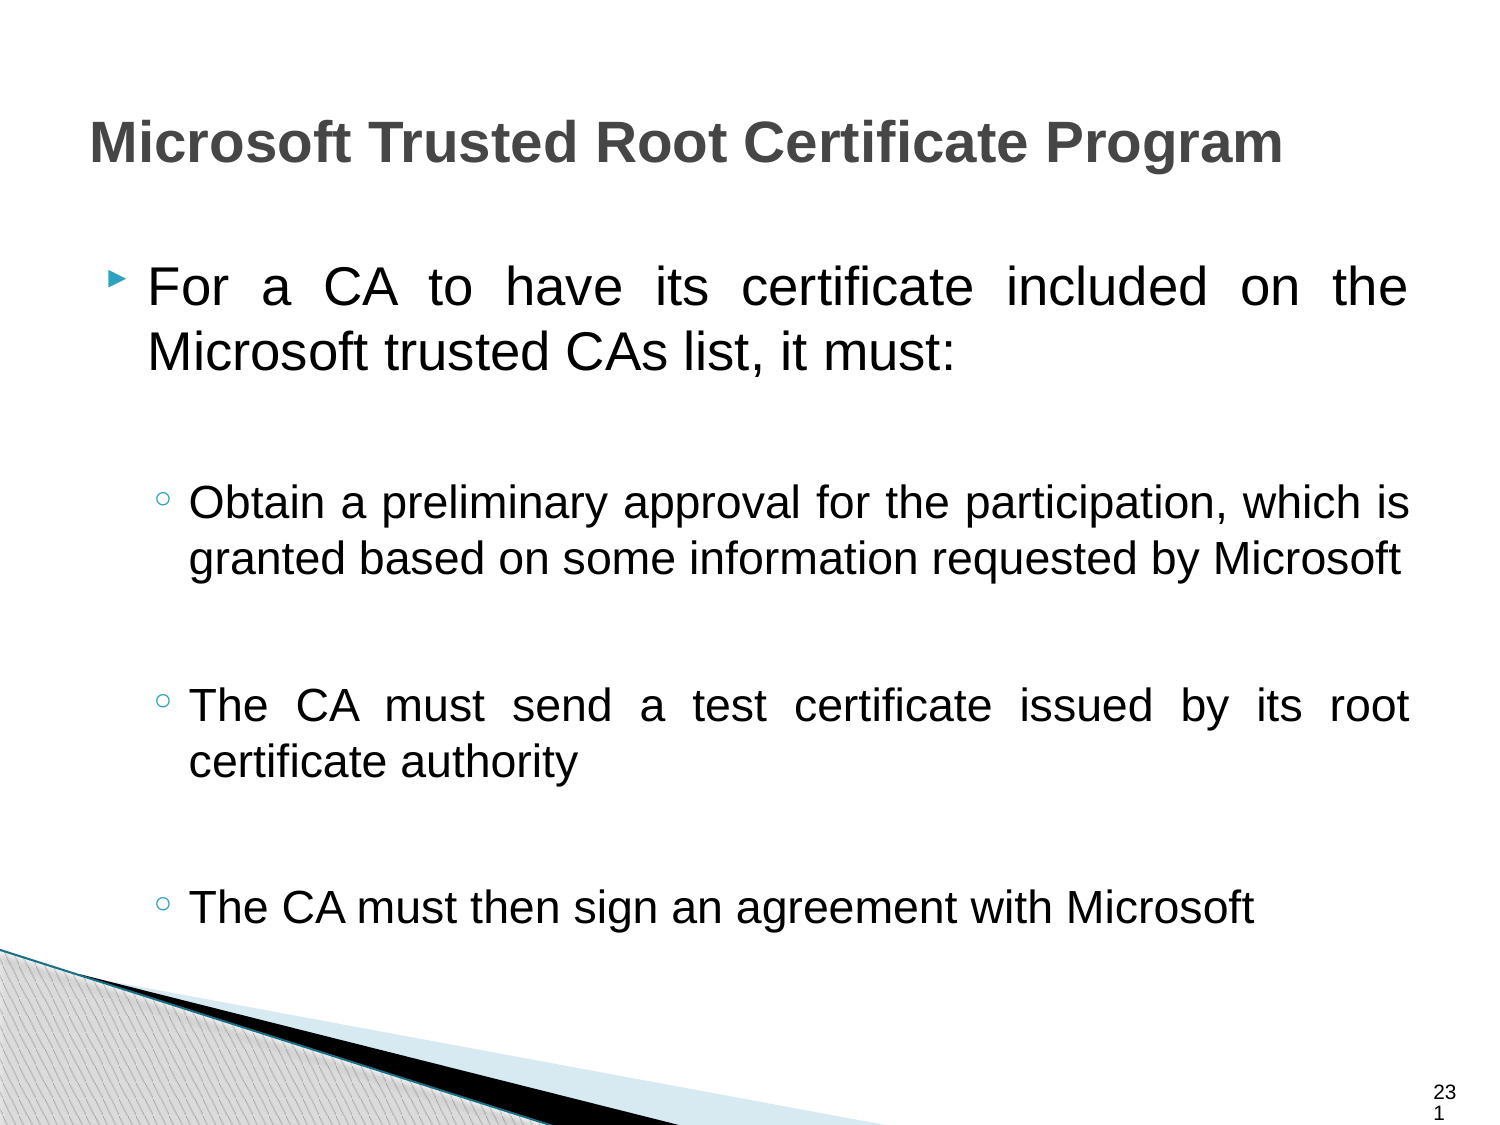

# Microsoft Trusted Root Certificate Program
For a CA to have its certificate included on the Microsoft trusted CAs list, it must:

Obtain a preliminary approval for the participation, which is granted based on some information requested by Microsoft

The CA must send a test certificate issued by its root certificate authority

The CA must then sign an agreement with Microsoft

231